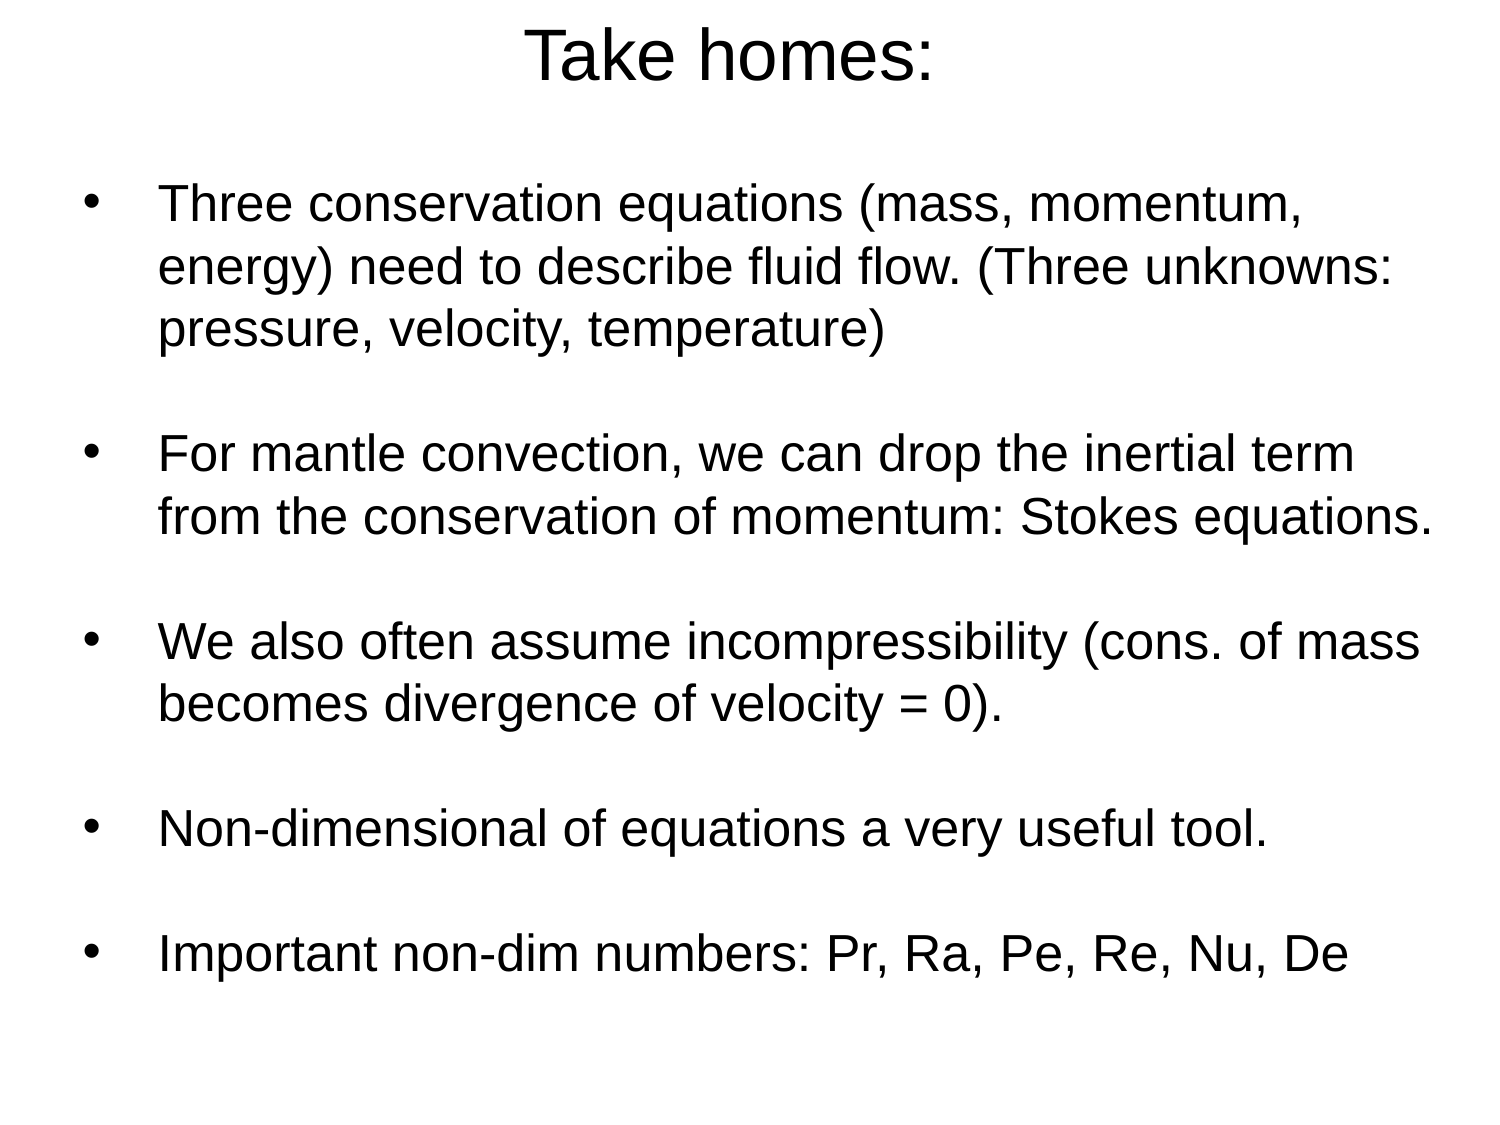

Take homes:

Three conservation equations (mass, momentum, energy) need to describe fluid flow. (Three unknowns: pressure, velocity, temperature)

For mantle convection, we can drop the inertial term from the conservation of momentum: Stokes equations.

We also often assume incompressibility (cons. of mass becomes divergence of velocity = 0).

Non-dimensional of equations a very useful tool.

Important non-dim numbers: Pr, Ra, Pe, Re, Nu, De